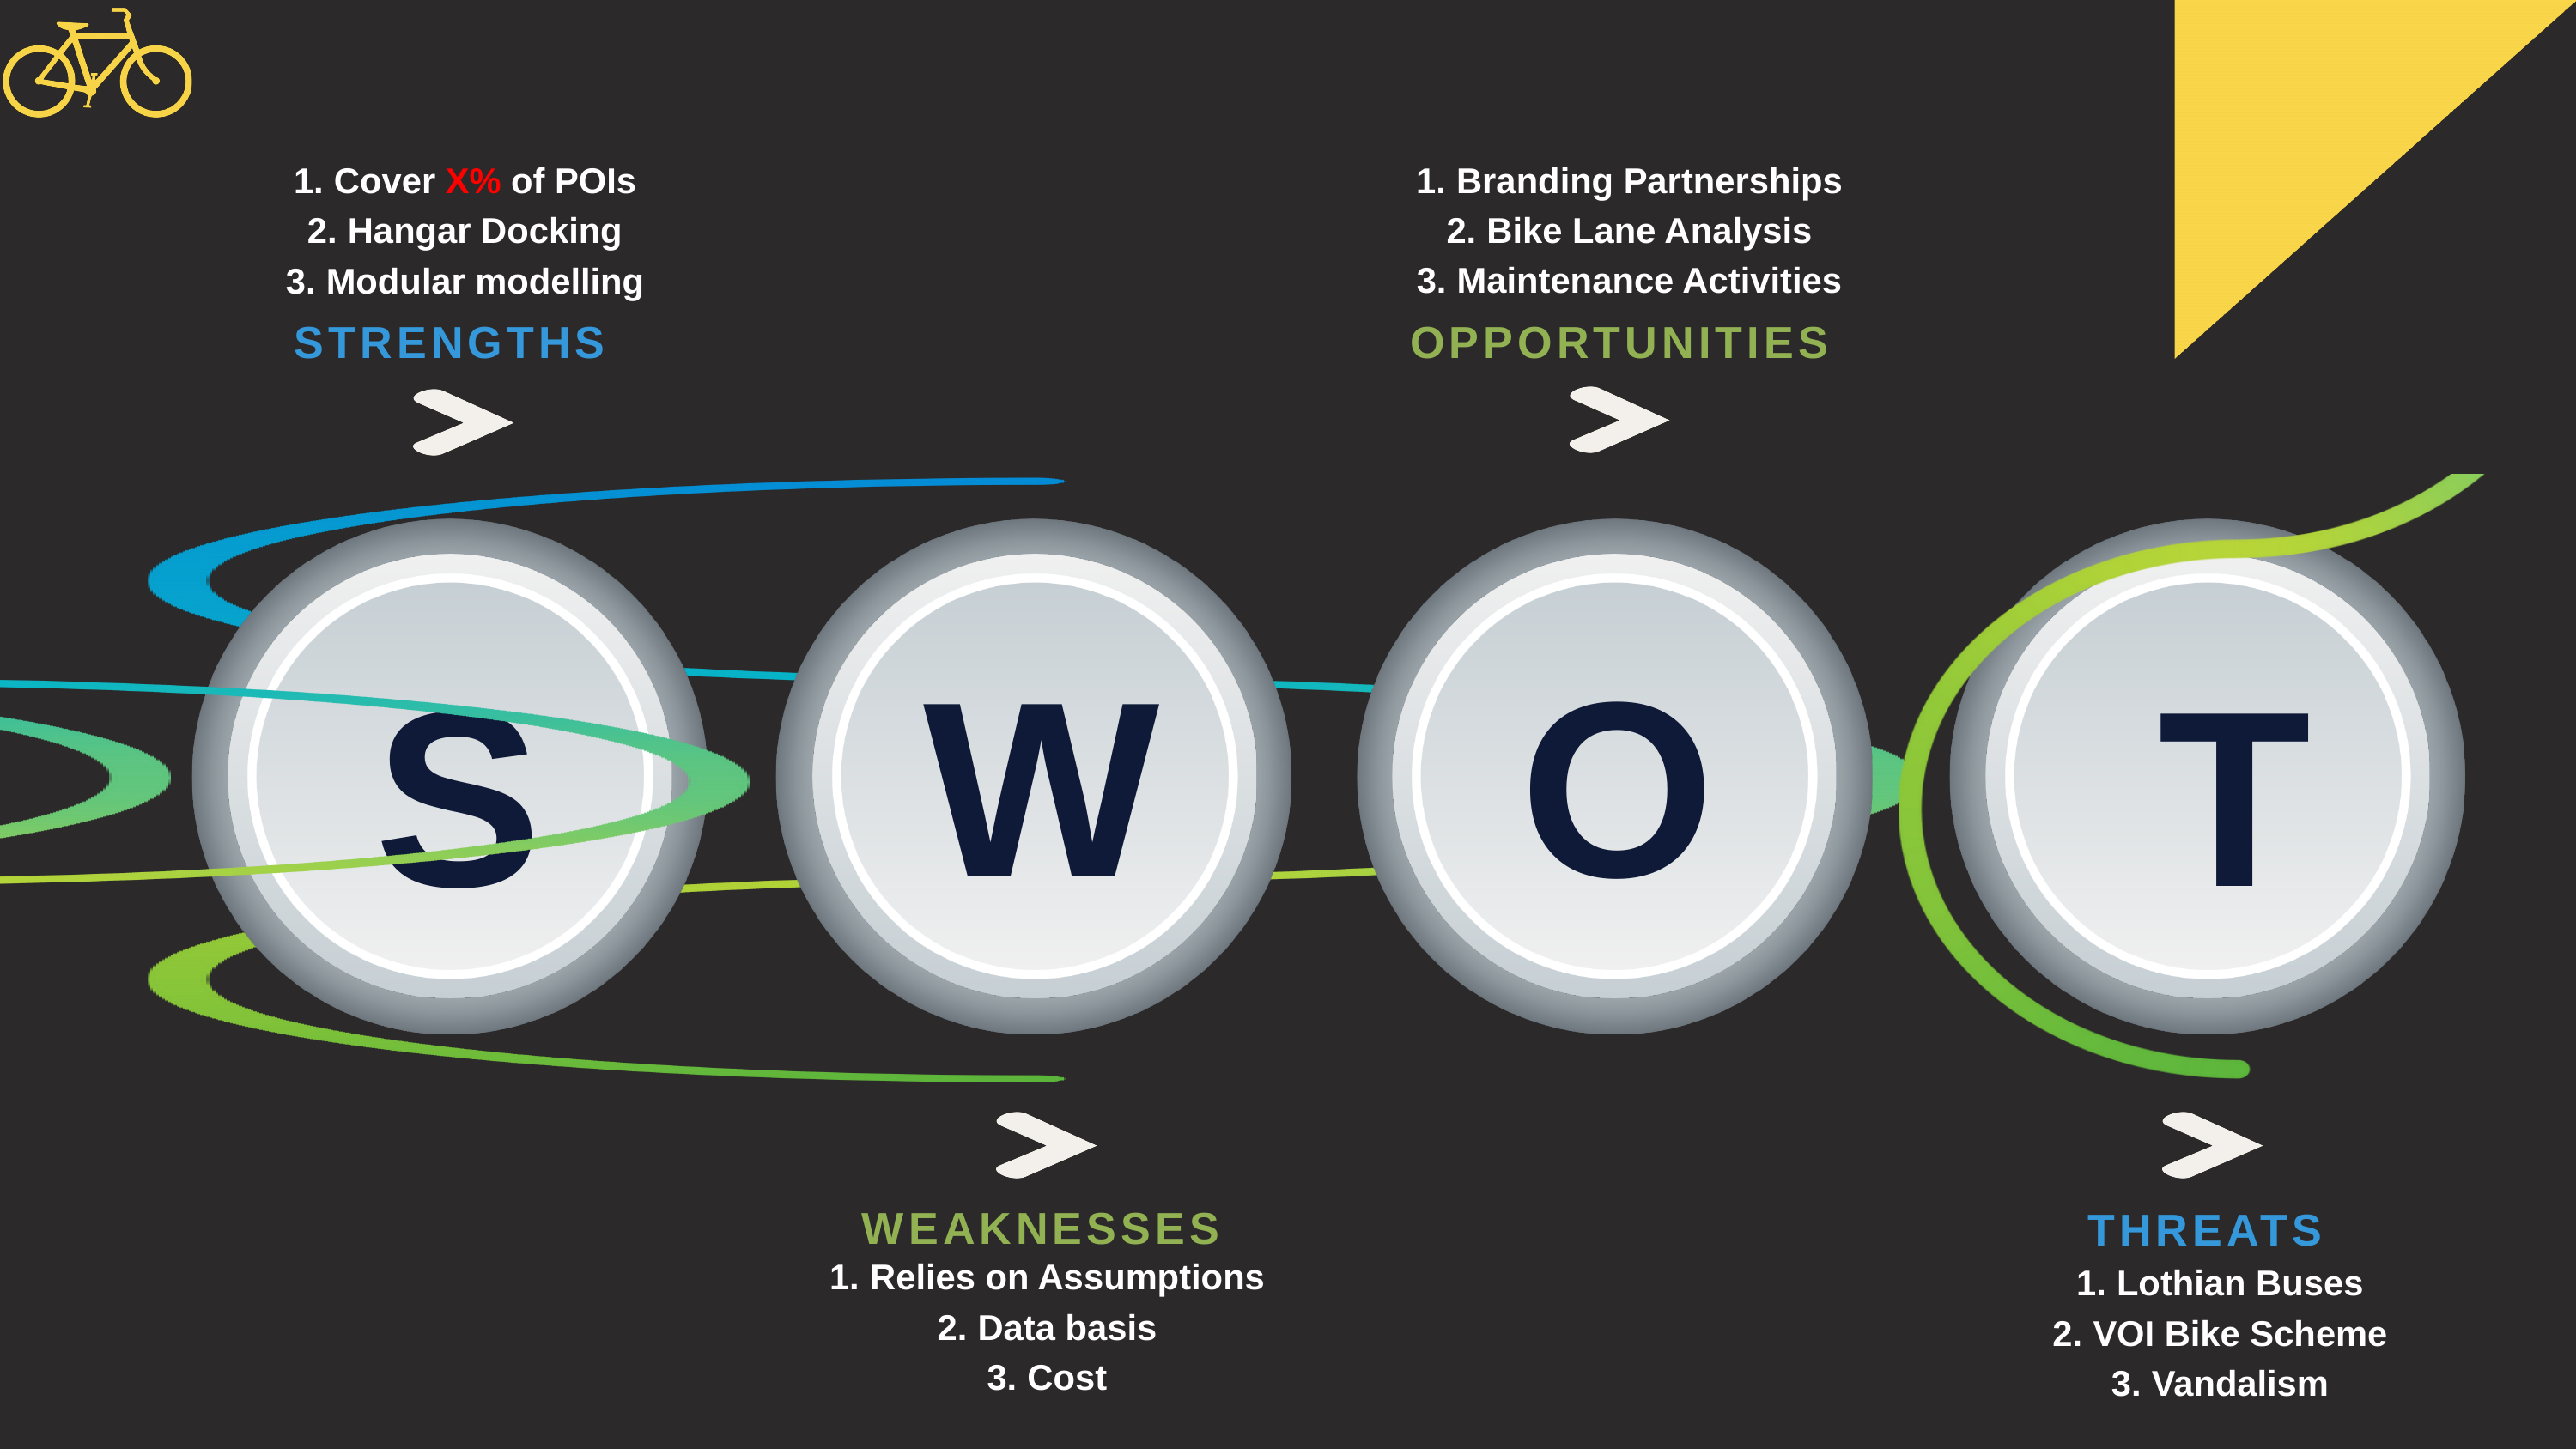

SWOT
 Branding Partnerships
 Bike Lane Analysis
 Maintenance Activities
 Cover X% of POIs
 Hangar Docking
 Modular modelling
STRENGTHS
OPPORTUNITIES

O
W
S
T

WEAKNESSES
THREATS
 Relies on Assumptions
 Data basis
 Cost

 Lothian Buses
 VOI Bike Scheme
 Vandalism